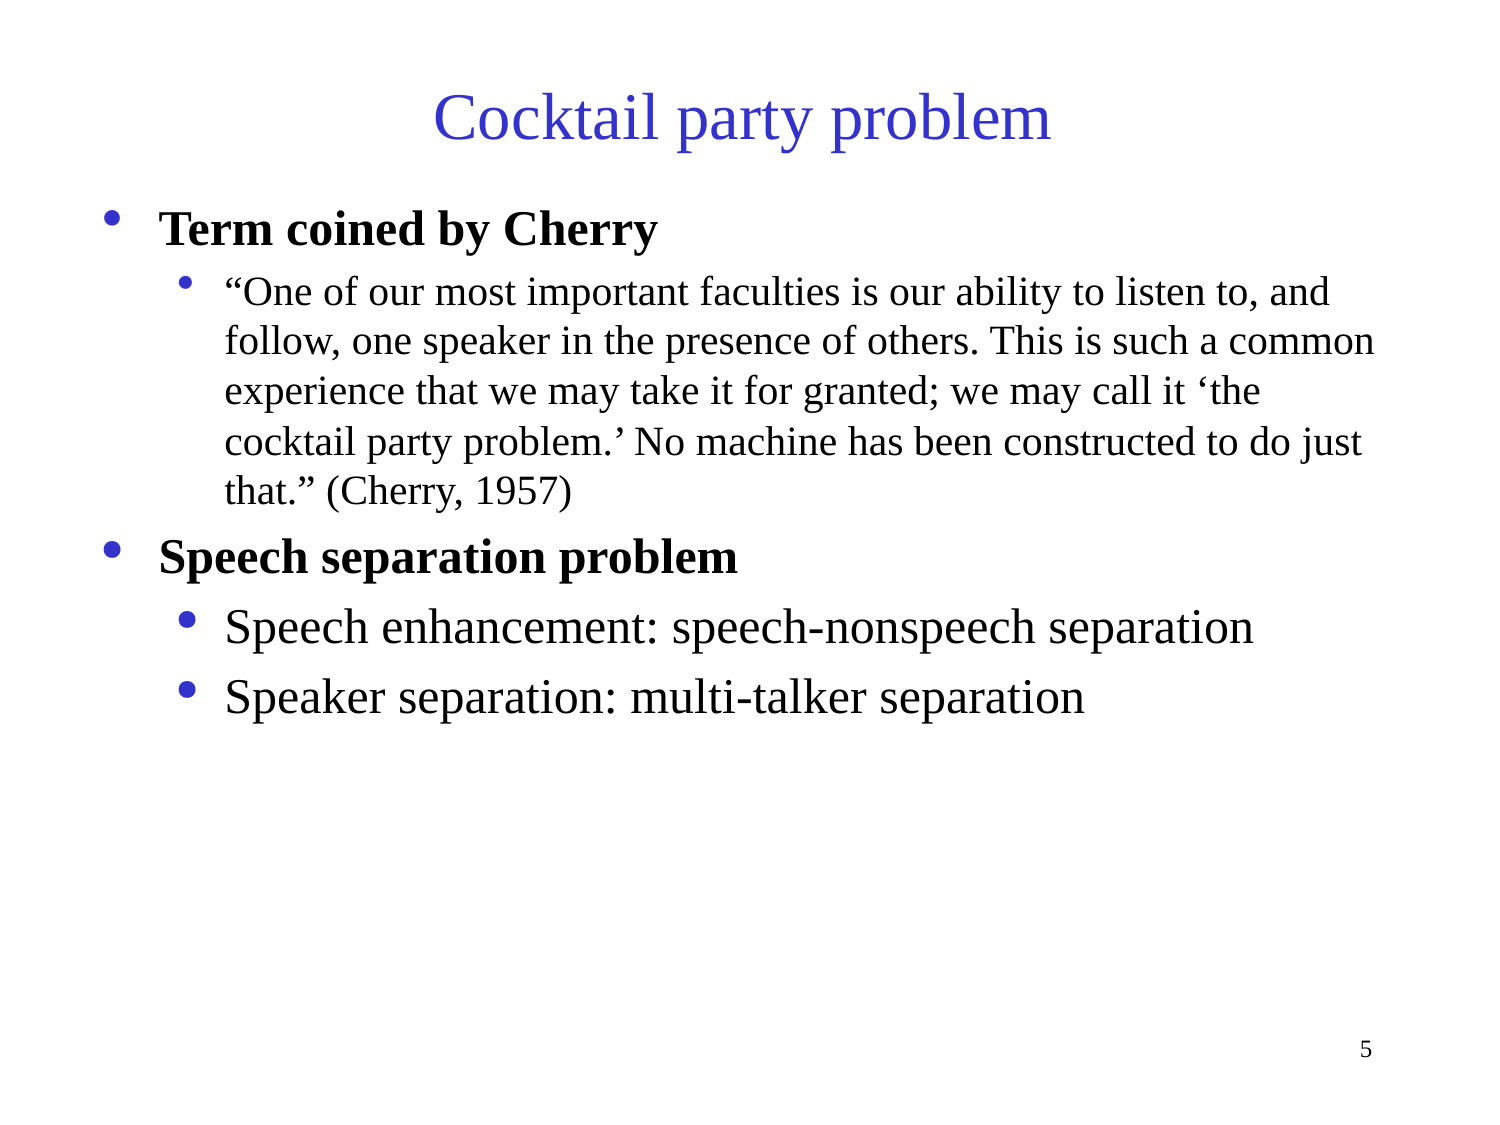

# Cocktail party problem
Term coined by Cherry
“One of our most important faculties is our ability to listen to, and follow, one speaker in the presence of others. This is such a common experience that we may take it for granted; we may call it ‘the cocktail party problem.’ No machine has been constructed to do just that.” (Cherry, 1957)
Speech separation problem
Speech enhancement: speech-nonspeech separation
Speaker separation: multi-talker separation

5